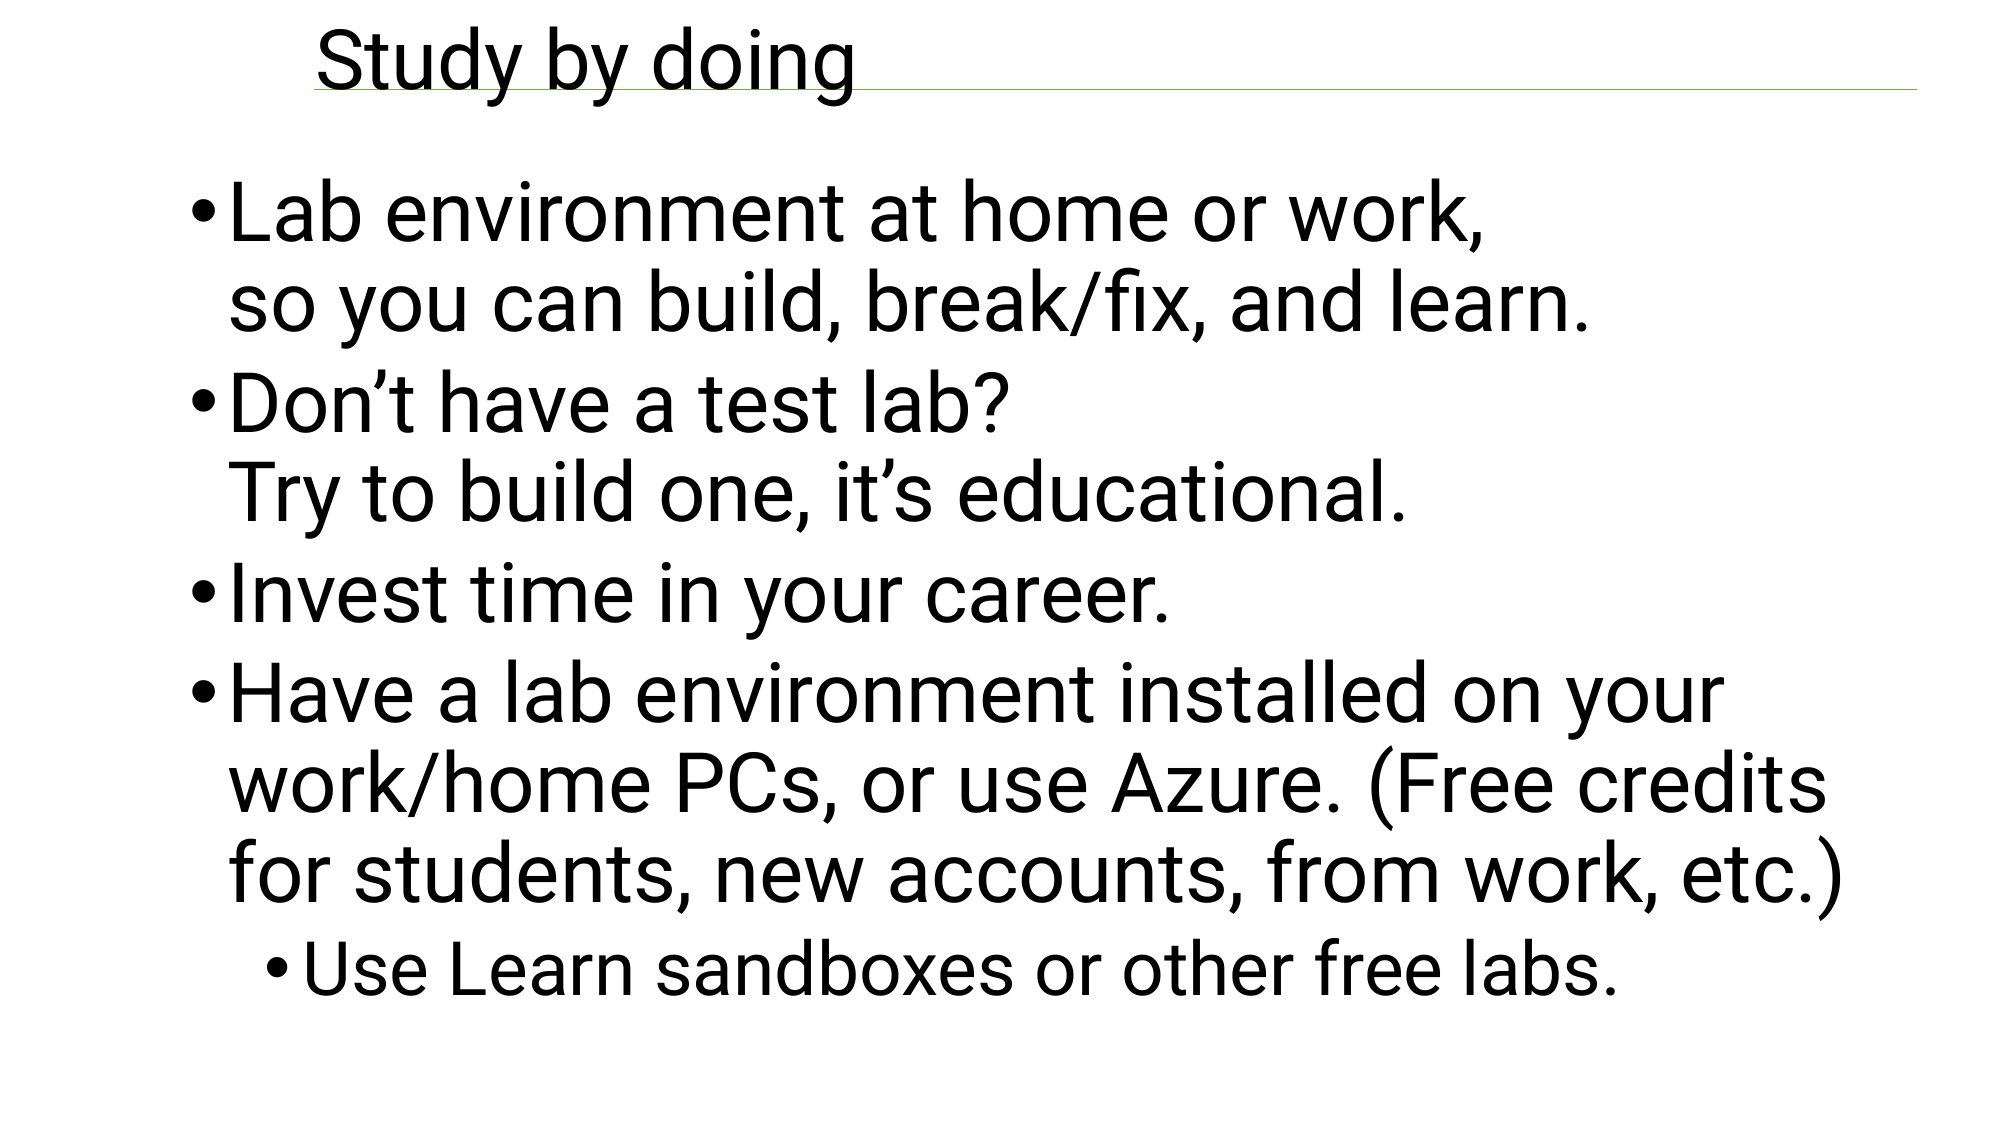

# Study by doing
Lab environment at home or work,
so you can build, break/fix, and learn.
Don’t have a test lab?
Try to build one, it’s educational.
Invest time in your career.
Have a lab environment installed on your work/home PCs, or use Azure. (Free credits for students, new accounts, from work, etc.)
Use Learn sandboxes or other free labs.